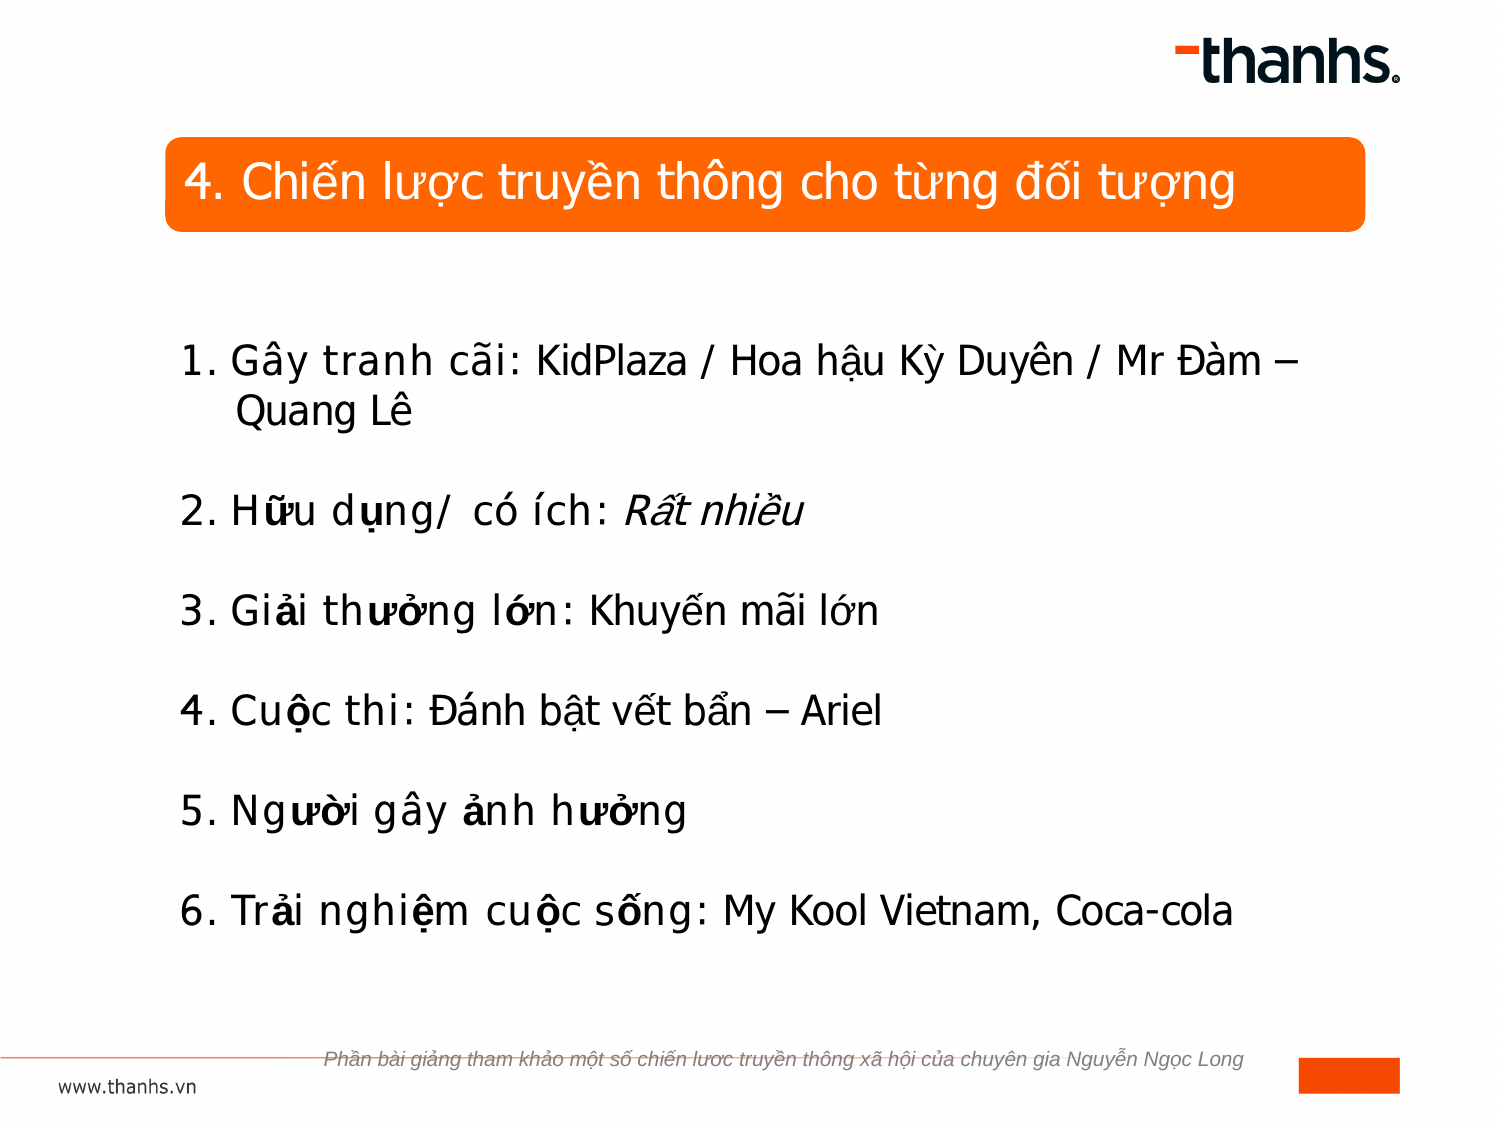

4. Chiến lược truyền thông cho từng đối tượng
1. Gây tranh cãi: KidPlaza / Hoa hậu Kỳ Duyên / Mr Đàm – Quang Lê
2. Hữu dụng/ có ích: Rất nhiều

3. Giải thưởng lớn: Khuyến mãi lớn

4. Cuộc thi: Đánh bật vết bẩn – Ariel

5. Người gây ảnh hưởng

6. Trải nghiệm cuộc sống: My Kool Vietnam, Coca-cola
Phần bài giảng tham khảo một số chiến lươc truyền thông xã hội của chuyên gia Nguyễn Ngọc Long